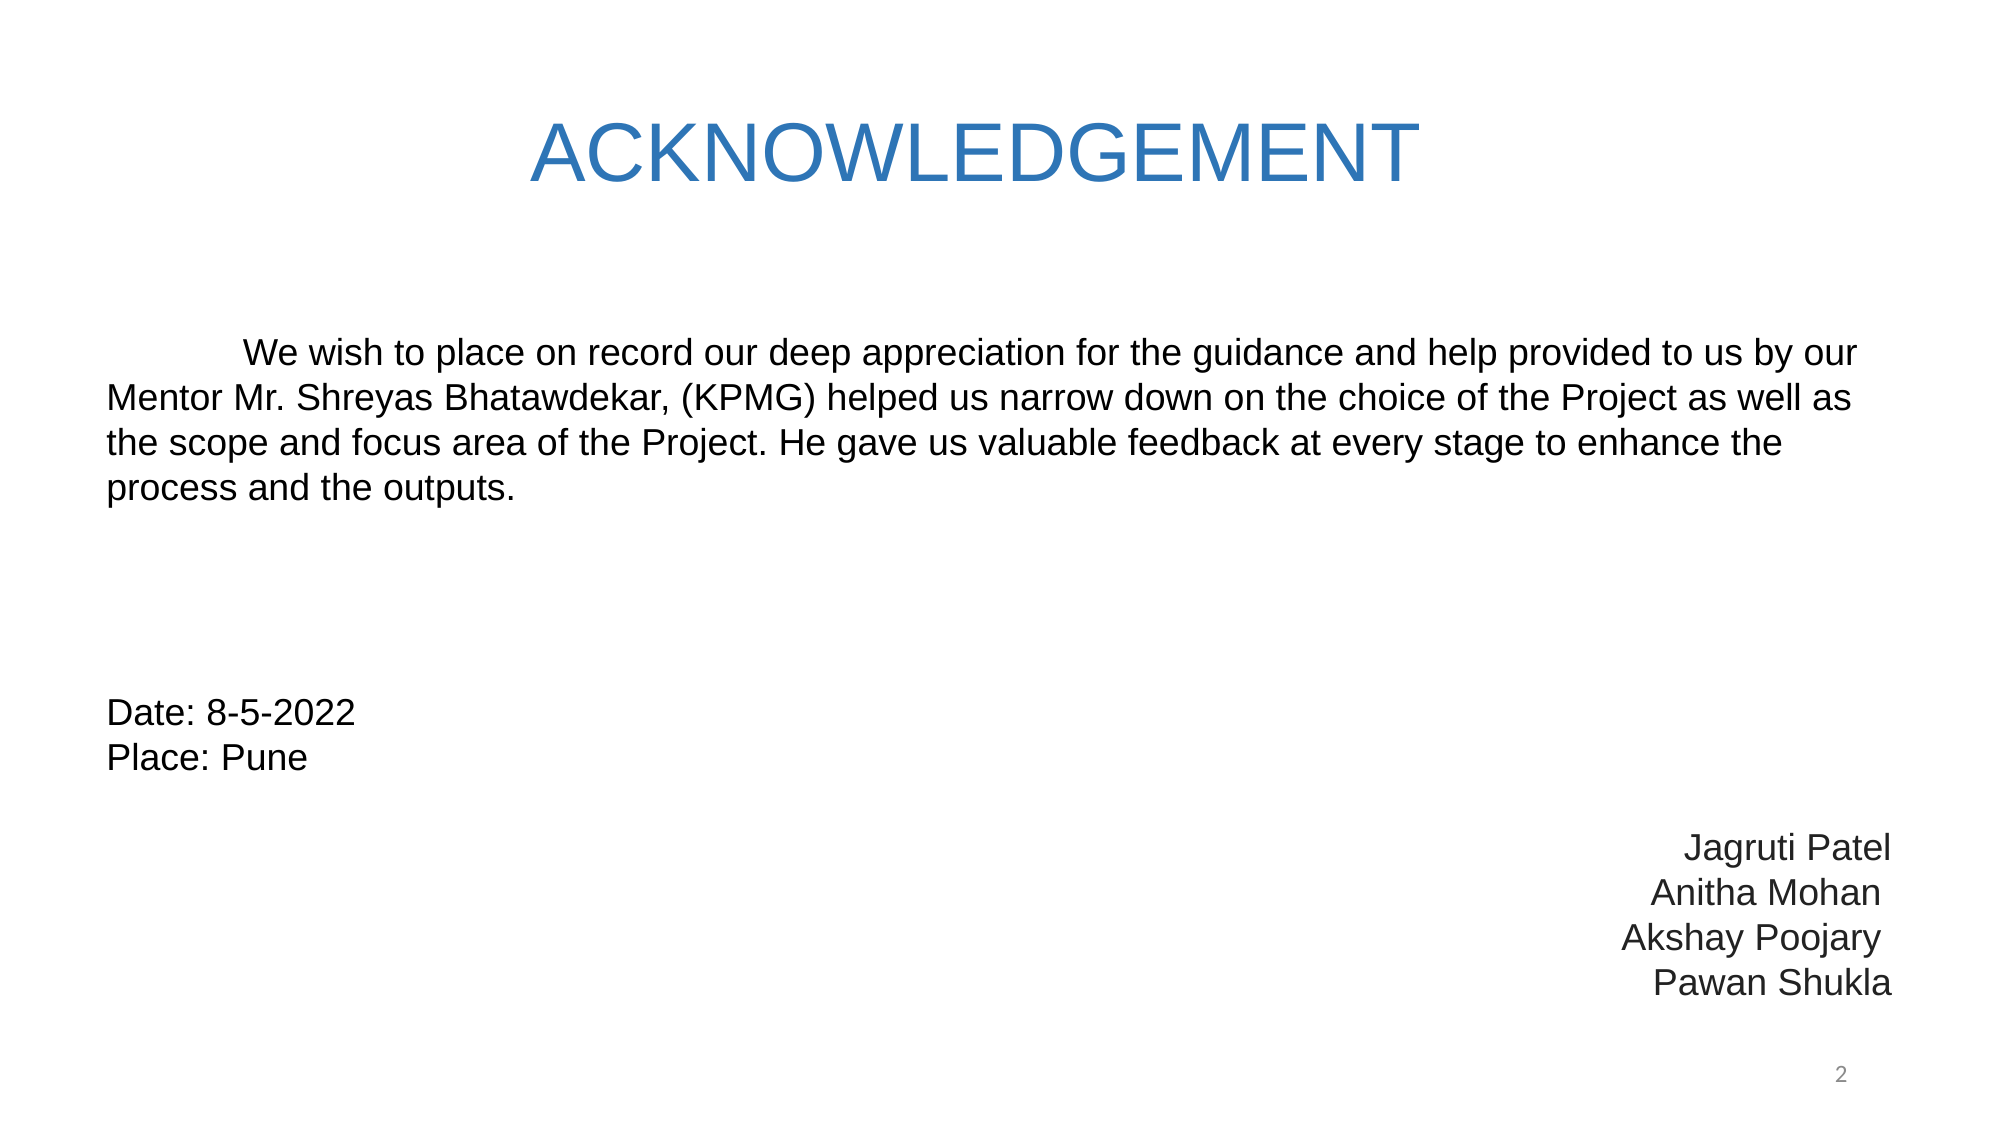

ACKNOWLEDGEMENT

             We wish to place on record our deep appreciation for the guidance and help provided to us by our Mentor Mr. Shreyas Bhatawdekar, (KPMG) helped us narrow down on the choice of the Project as well as the scope and focus area of the Project. He gave us valuable feedback at every stage to enhance the process and the outputs.

Date: 8-5-2022
Place: Pune

Jagruti Patel
Anitha Mohan
Akshay Poojary
Pawan Shukla
2